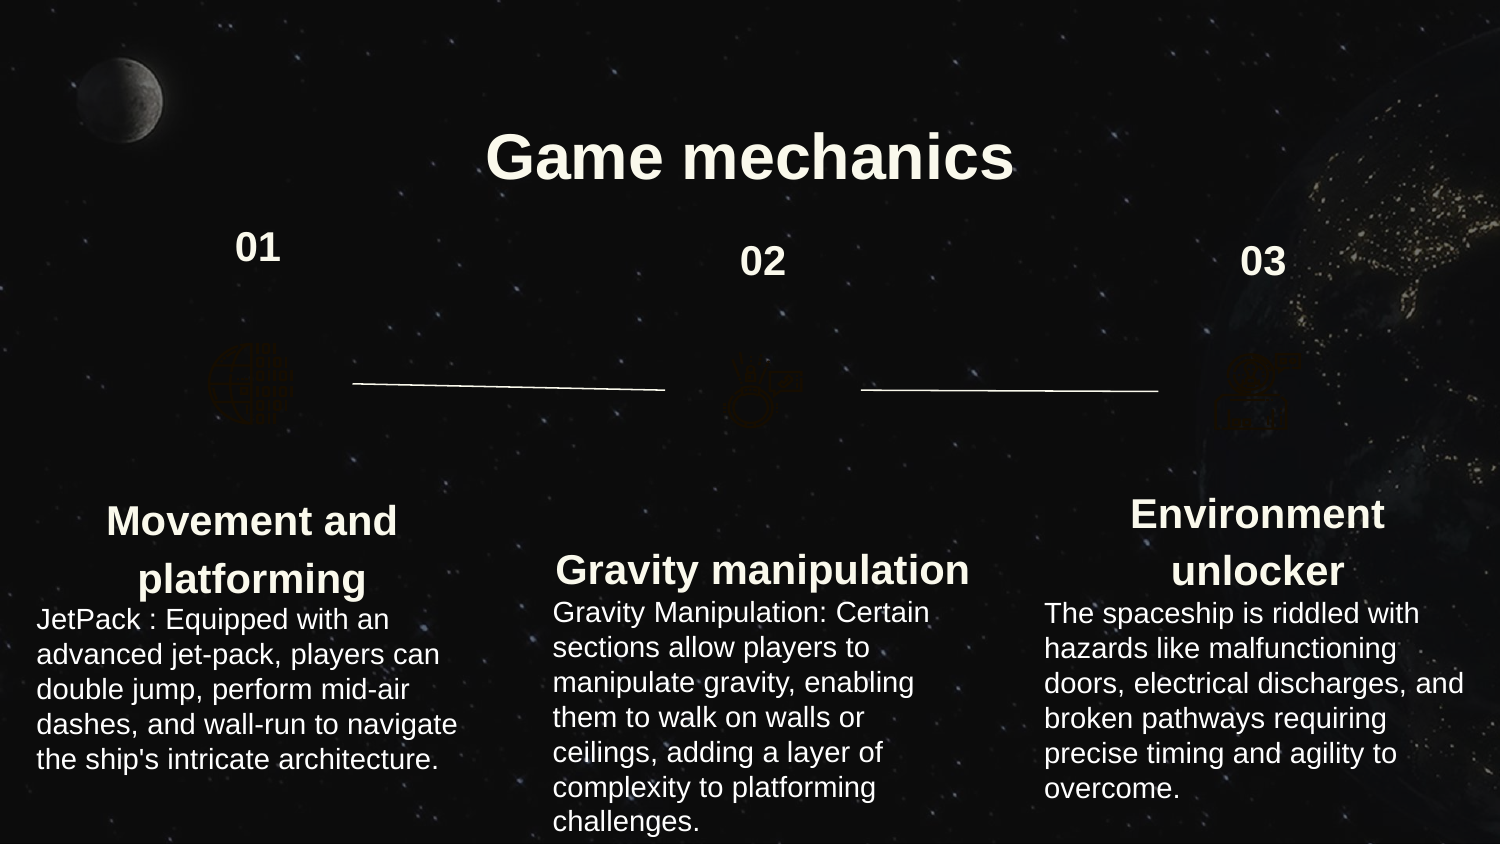

# Game mechanics
 01

Movement and platforming
JetPack : Equipped with an advanced jet-pack, players can double jump, perform mid-air dashes, and wall-run to navigate the ship's intricate architecture.
02

Gravity manipulation
Gravity Manipulation: Certain sections allow players to manipulate gravity, enabling them to walk on walls or ceilings, adding a layer of complexity to platforming challenges.
 03

Environment unlocker
The spaceship is riddled with hazards like malfunctioning doors, electrical discharges, and broken pathways requiring precise timing and agility to overcome.